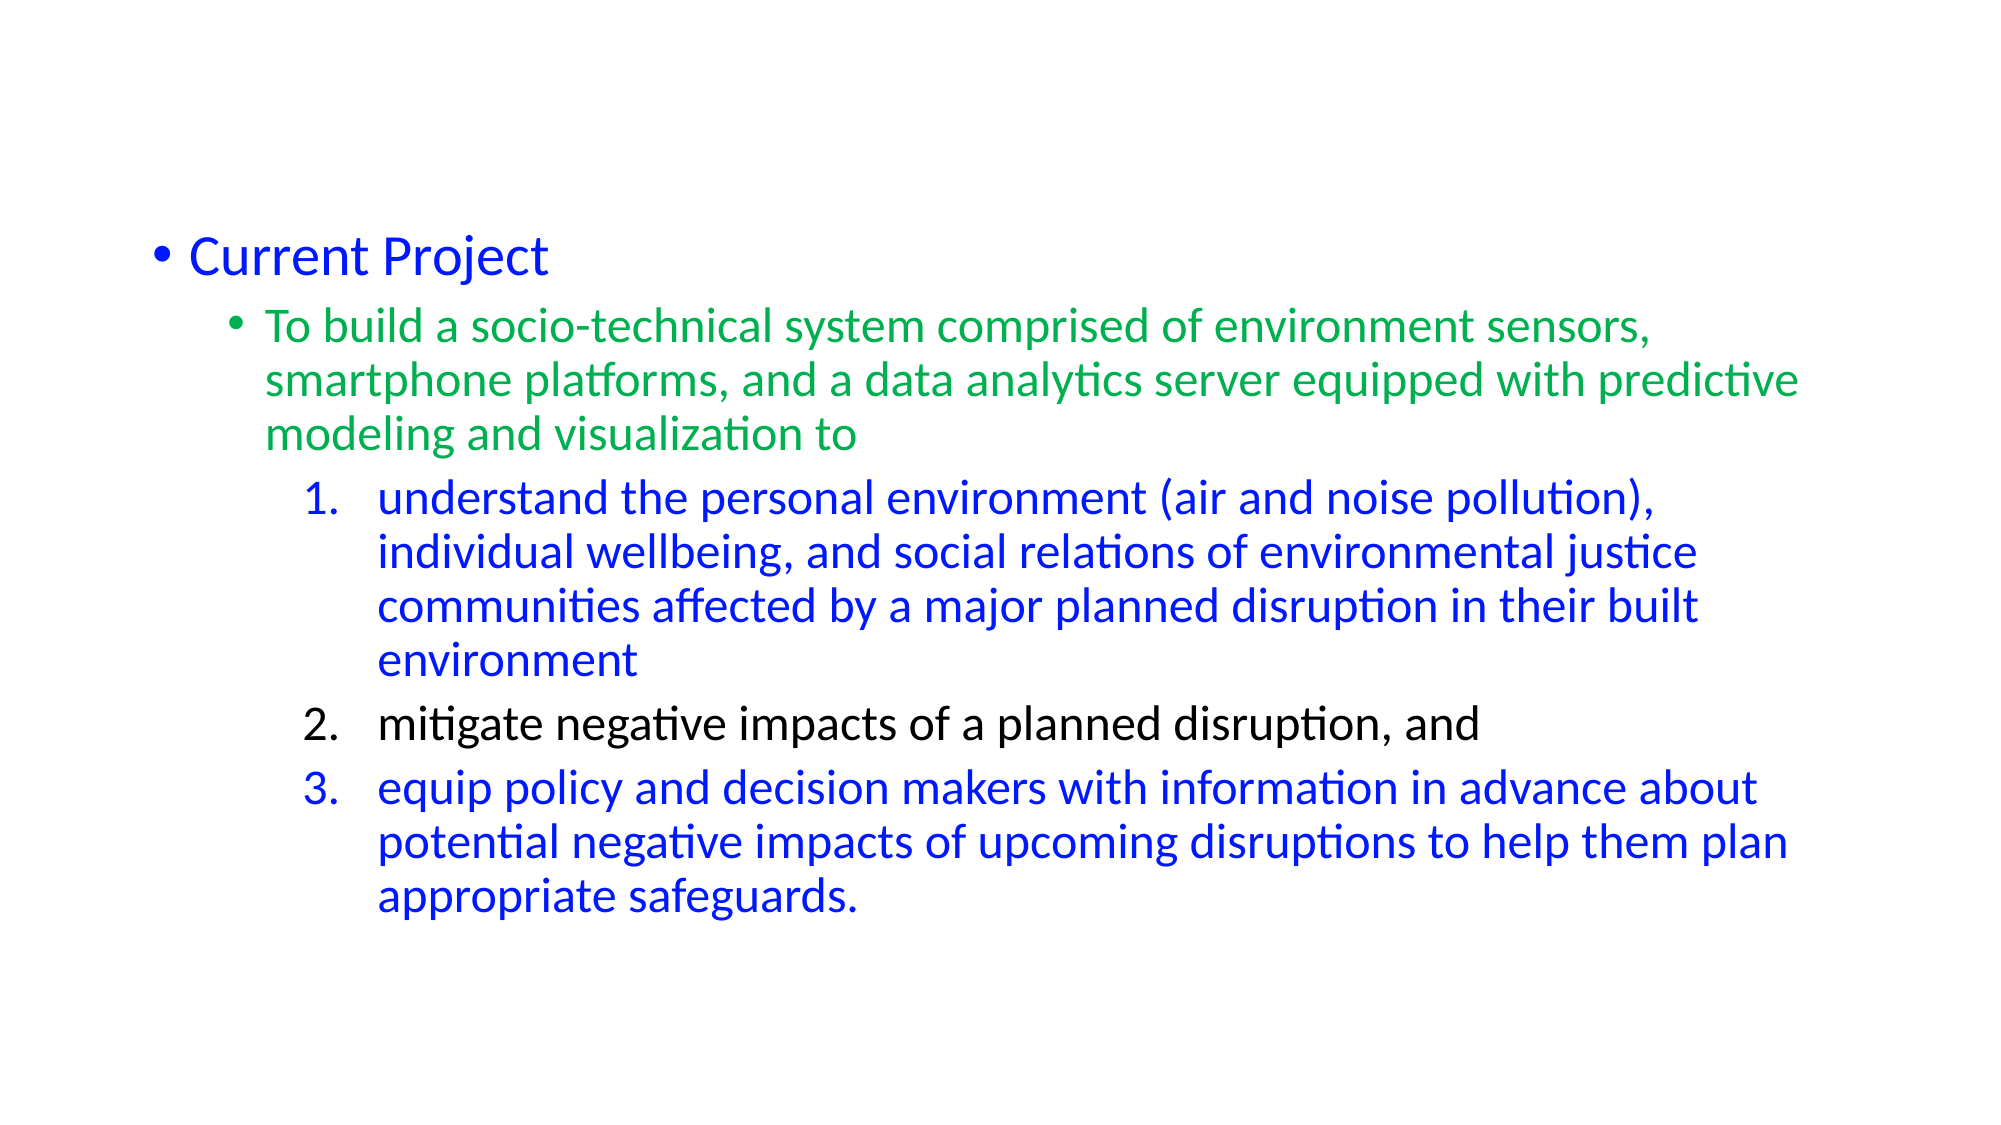

Current Project
To build a socio-technical system comprised of environment sensors, smartphone platforms, and a data analytics server equipped with predictive modeling and visualization to
understand the personal environment (air and noise pollution), individual wellbeing, and social relations of environmental justice communities affected by a major planned disruption in their built environment
mitigate negative impacts of a planned disruption, and
equip policy and decision makers with information in advance about potential negative impacts of upcoming disruptions to help them plan appropriate safeguards.